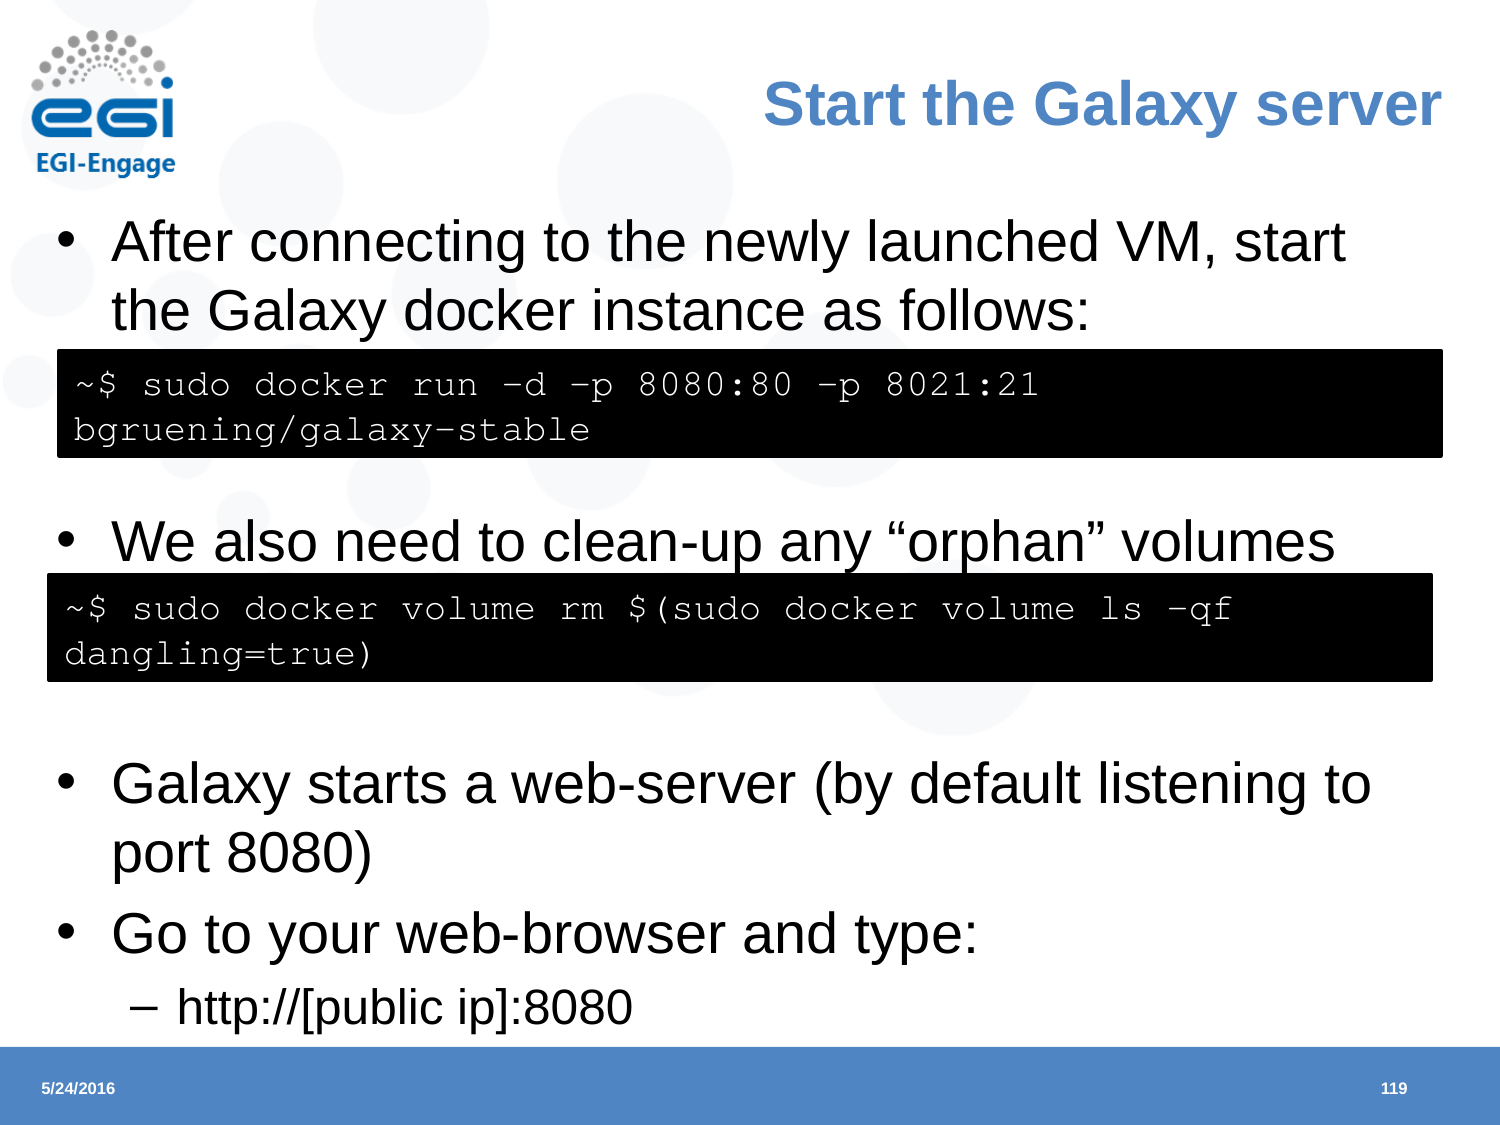

# Start the Galaxy server
After connecting to the newly launched VM, start the Galaxy docker instance as follows:

We also need to clean-up any “orphan” volumes

Galaxy starts a web-server (by default listening to port 8080)
Go to your web-browser and type:
http://[public ip]:8080
~$ sudo docker run -d -p 8080:80 -p 8021:21 bgruening/galaxy-stable
~$ sudo docker volume rm $(sudo docker volume ls -qf dangling=true)